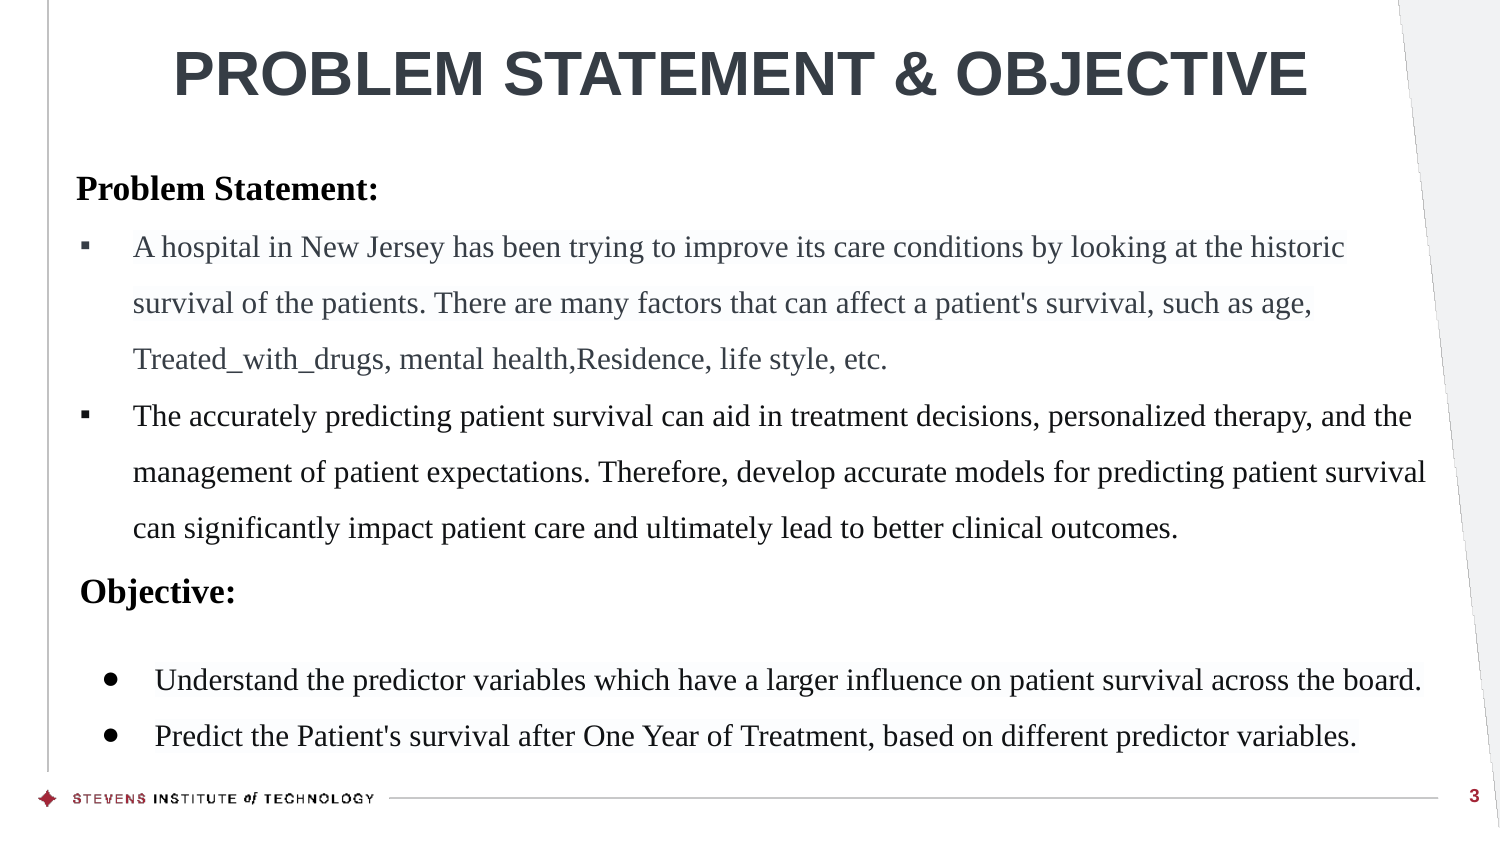

# PROBLEM STATEMENT & OBJECTIVE

  Problem Statement:
A hospital in New Jersey has been trying to improve its care conditions by looking at the historic survival of the patients. There are many factors that can affect a patient's survival, such as age, Treated_with_drugs, mental health,Residence, life style, etc.
The accurately predicting patient survival can aid in treatment decisions, personalized therapy, and the management of patient expectations. Therefore, develop accurate models for predicting patient survival can significantly impact patient care and ultimately lead to better clinical outcomes.

Objective:

Understand the predictor variables which have a larger influence on patient survival across the board.
Predict the Patient's survival after One Year of Treatment, based on different predictor variables.

3